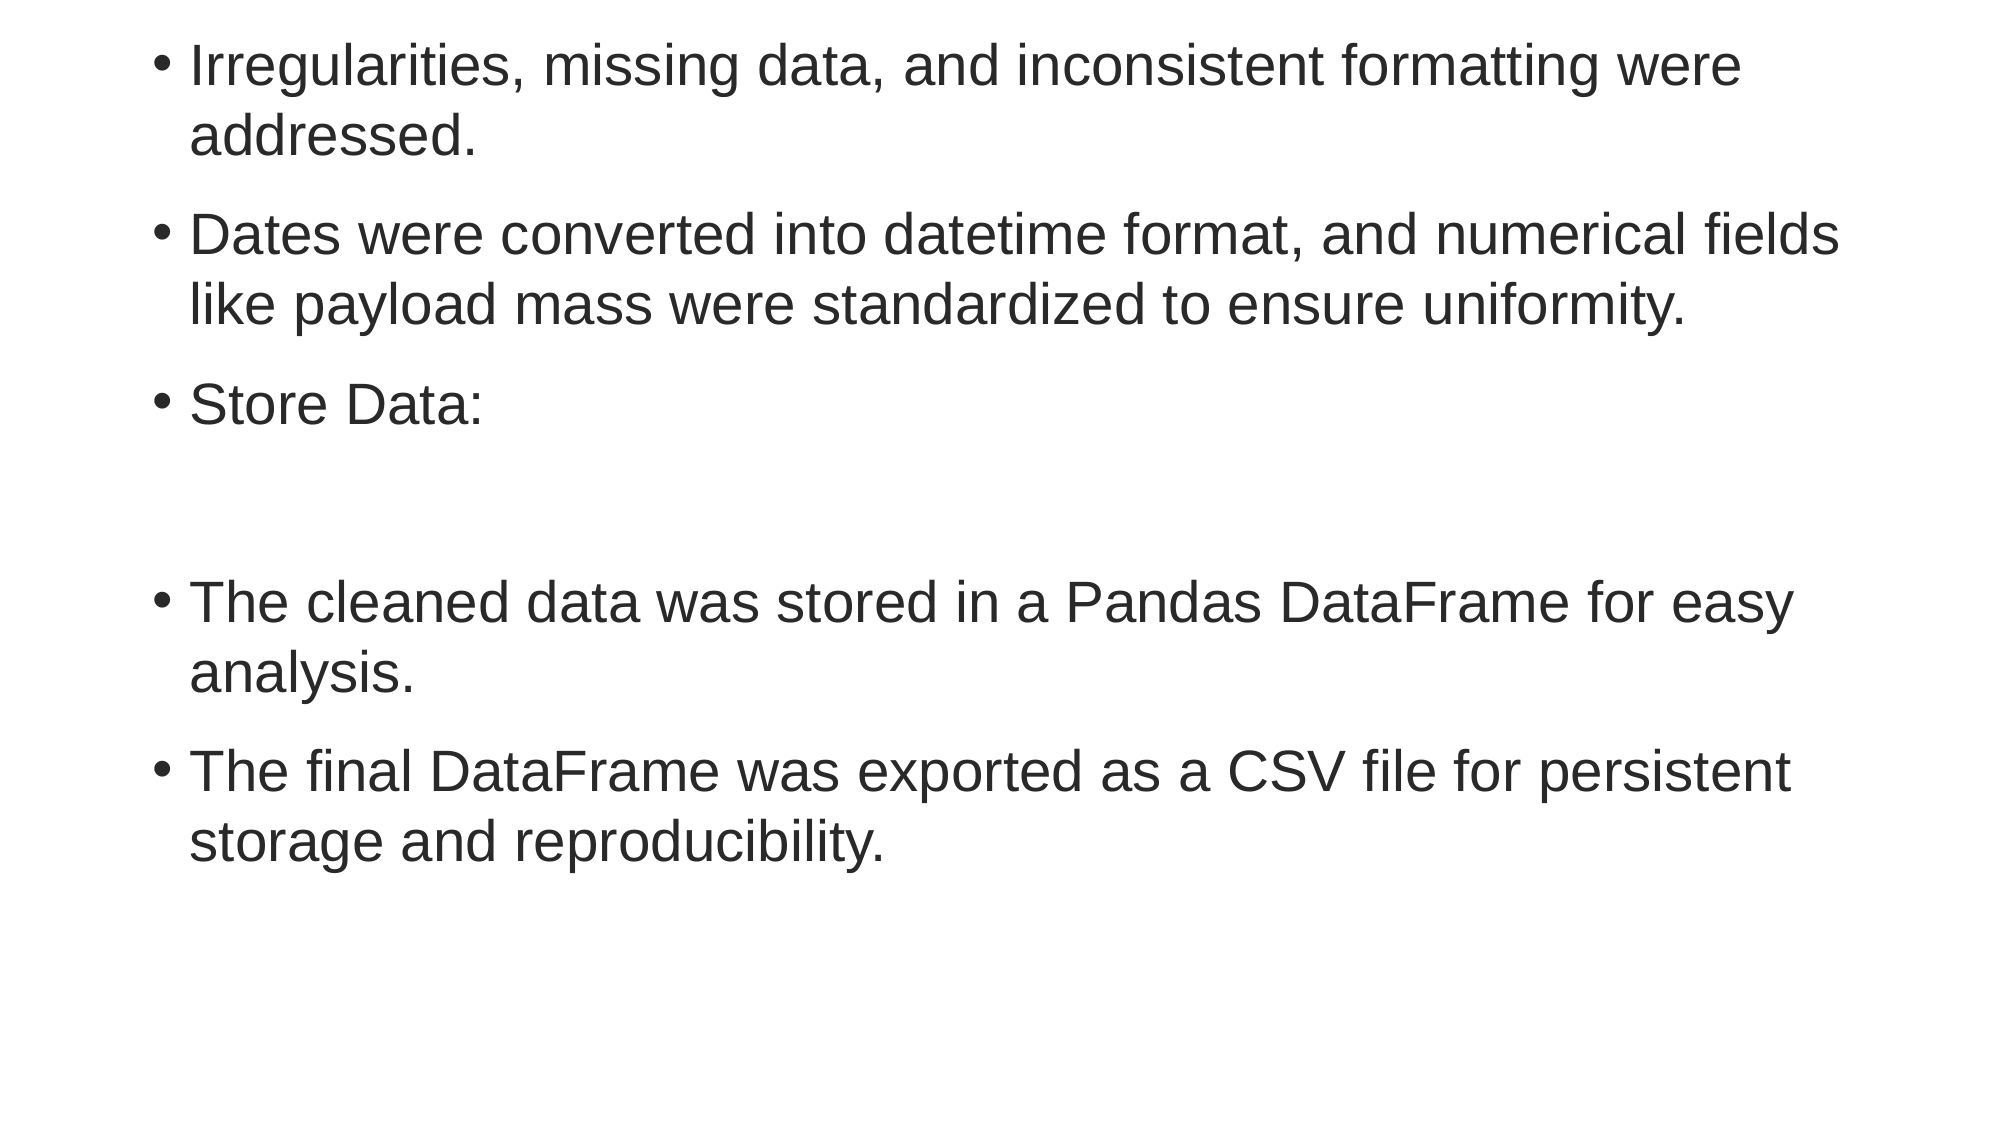

Irregularities, missing data, and inconsistent formatting were addressed.
Dates were converted into datetime format, and numerical fields like payload mass were standardized to ensure uniformity.
Store Data:

The cleaned data was stored in a Pandas DataFrame for easy analysis.
The final DataFrame was exported as a CSV file for persistent storage and reproducibility.